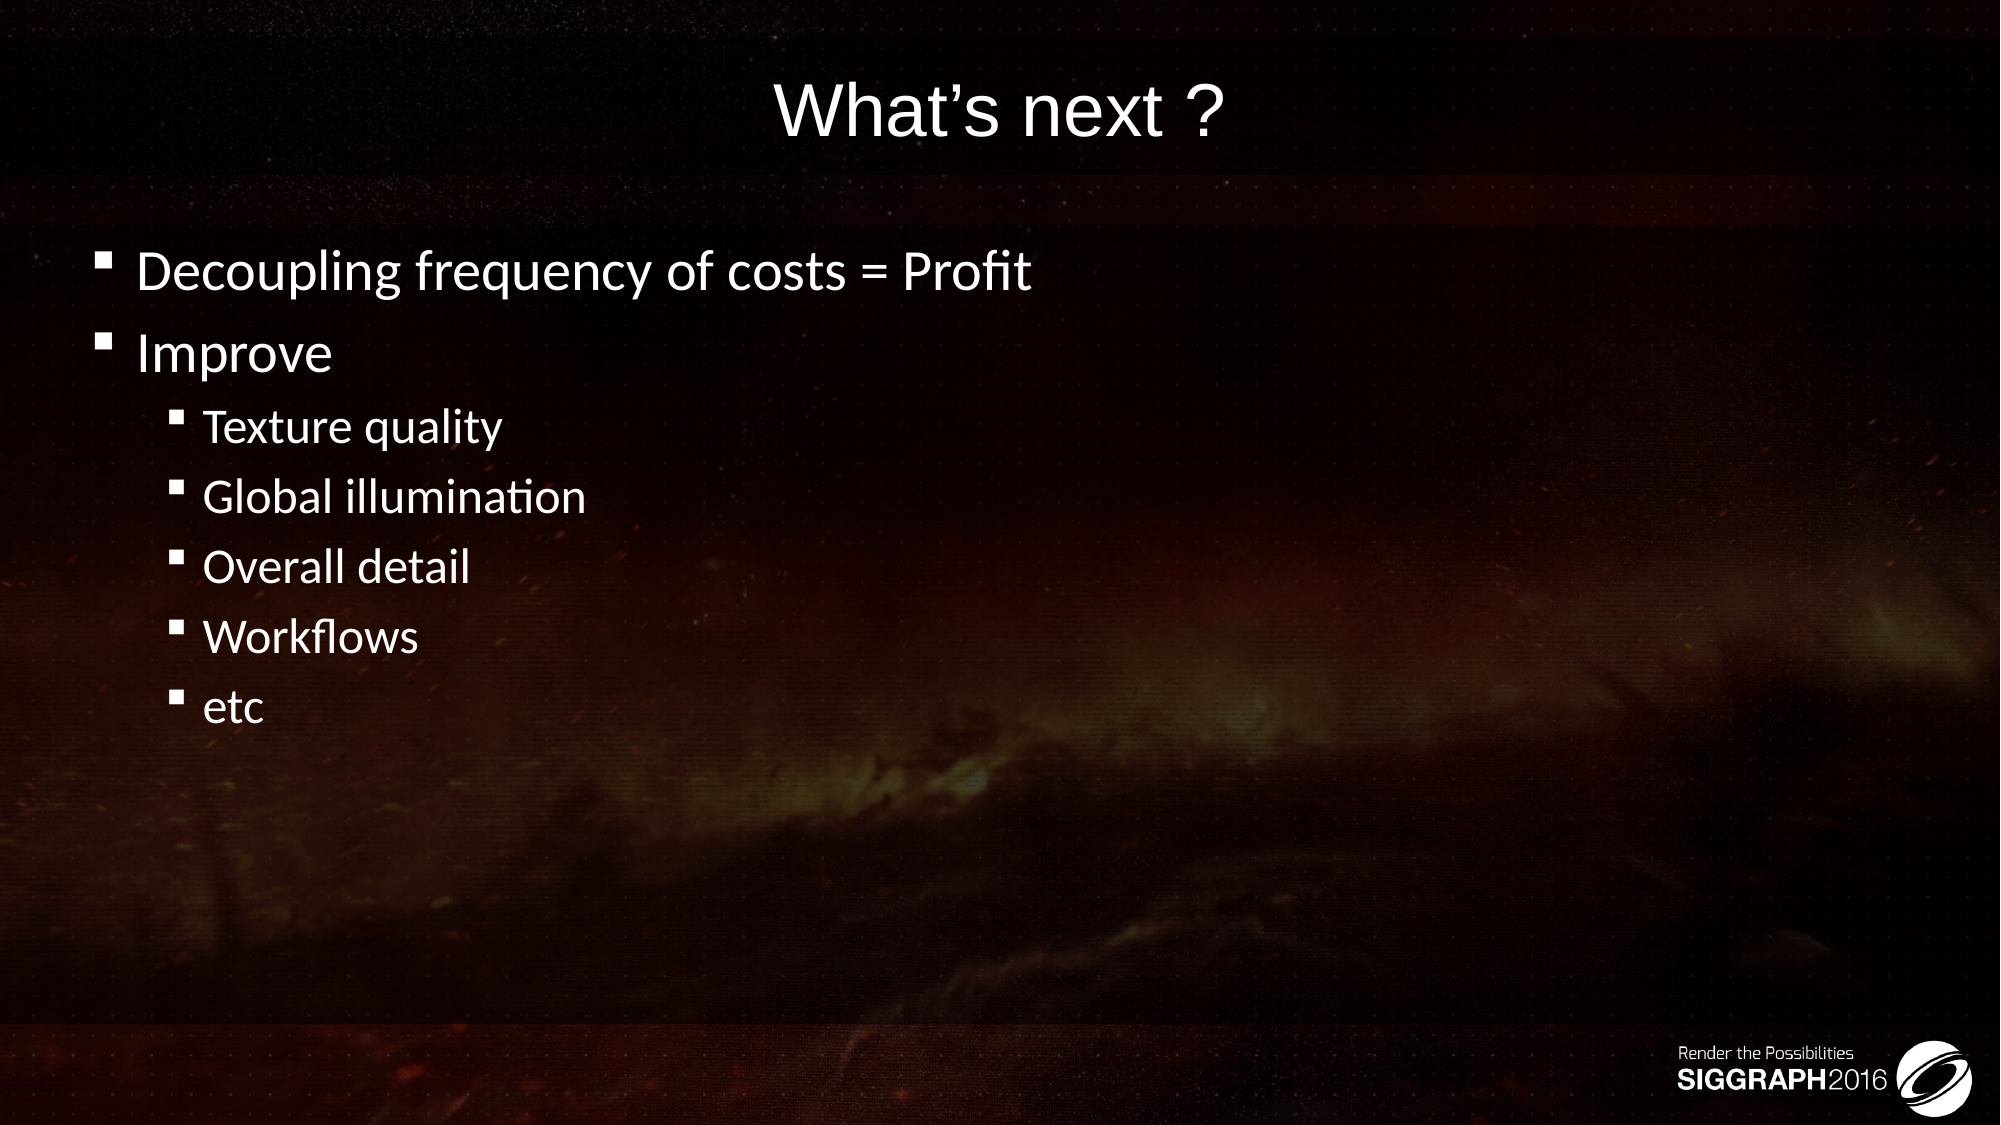

# What’s next ?
Decoupling frequency of costs = Profit
Improve
Texture quality
Global illumination
Overall detail
Workflows
etc